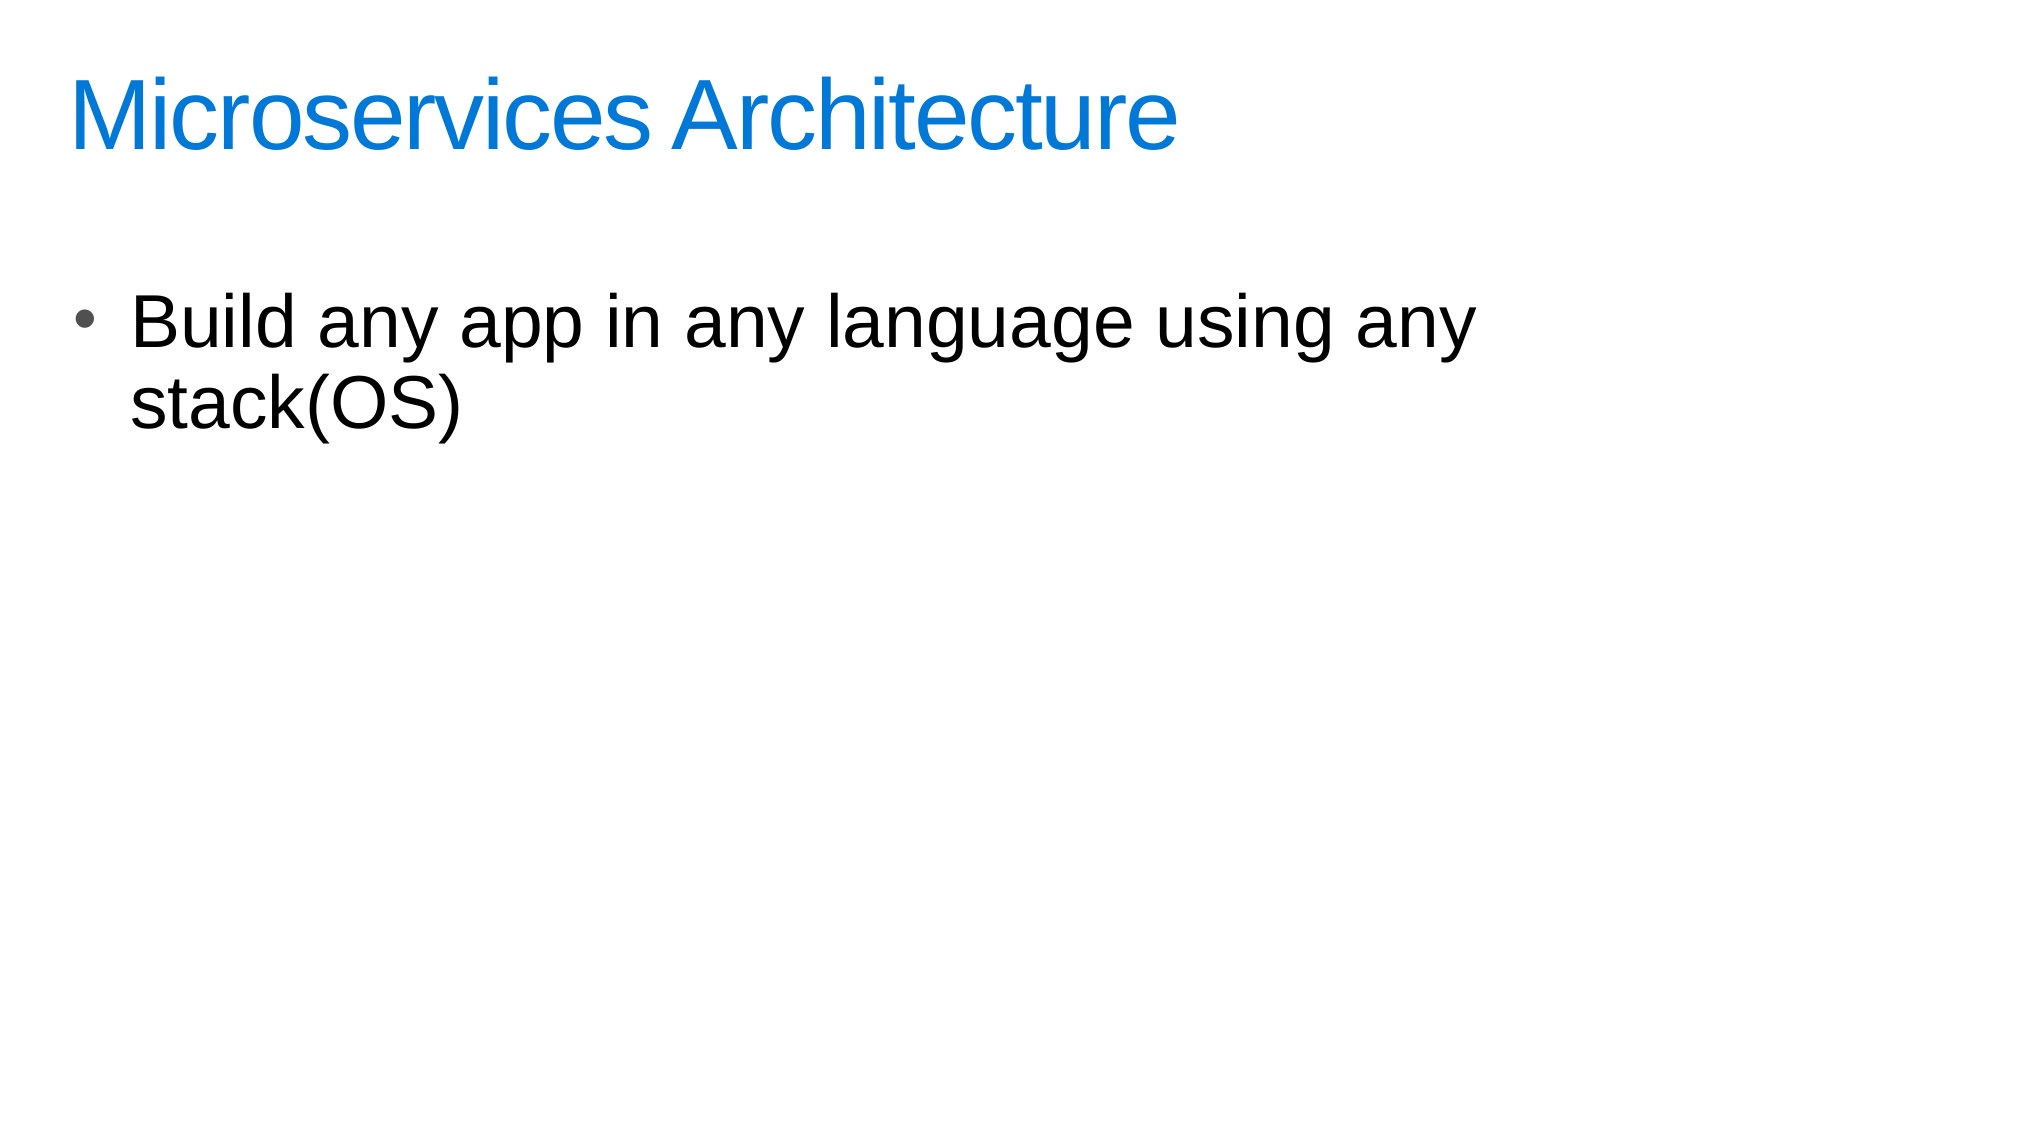

# Microservices Architecture
Build any app in any language using any stack(OS)